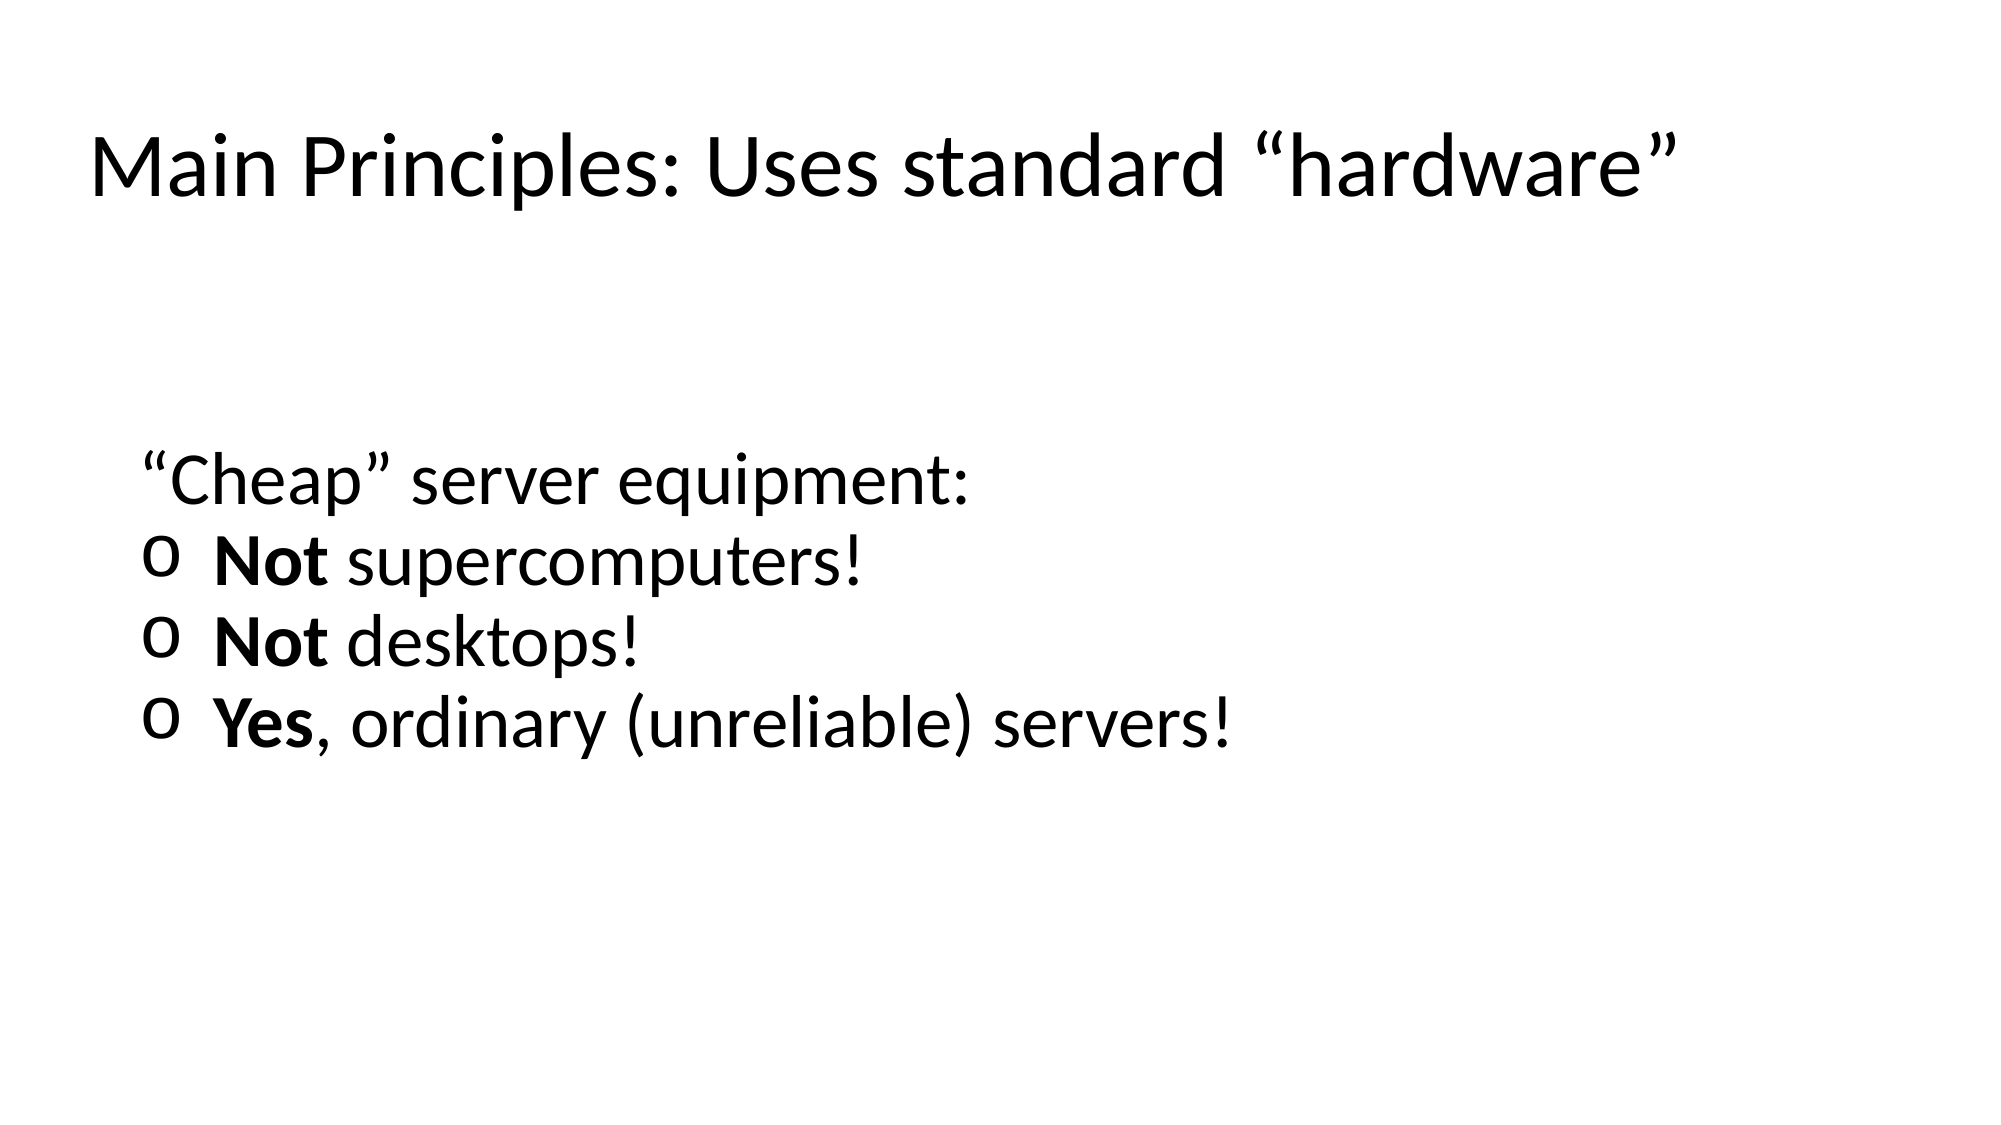

# Main Principles: Uses standard “hardware”
“Cheap” server equipment:
Not supercomputers!
Not desktops!
Yes, ordinary (unreliable) servers!